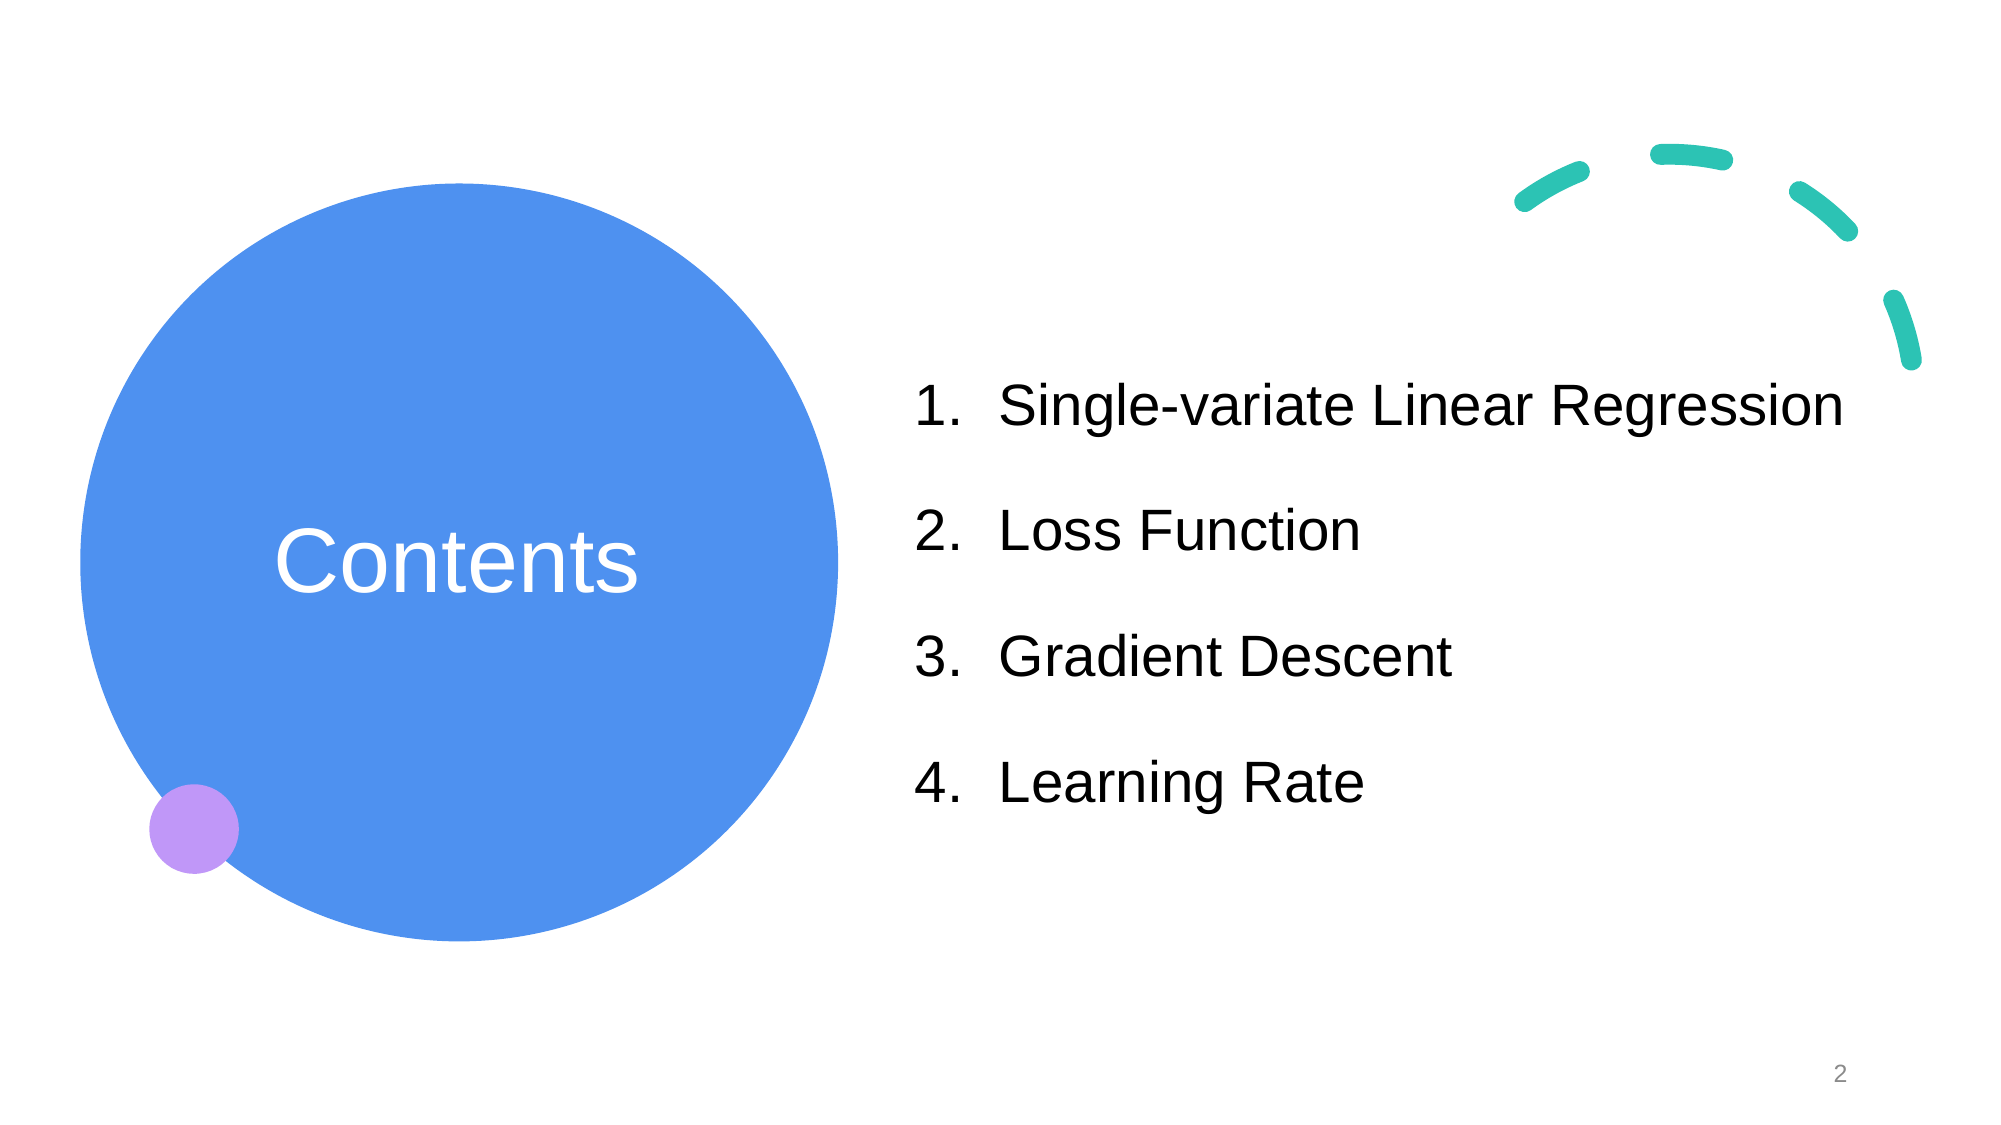

# Contents
Single-variate Linear Regression
Loss Function
Gradient Descent
Learning Rate
2